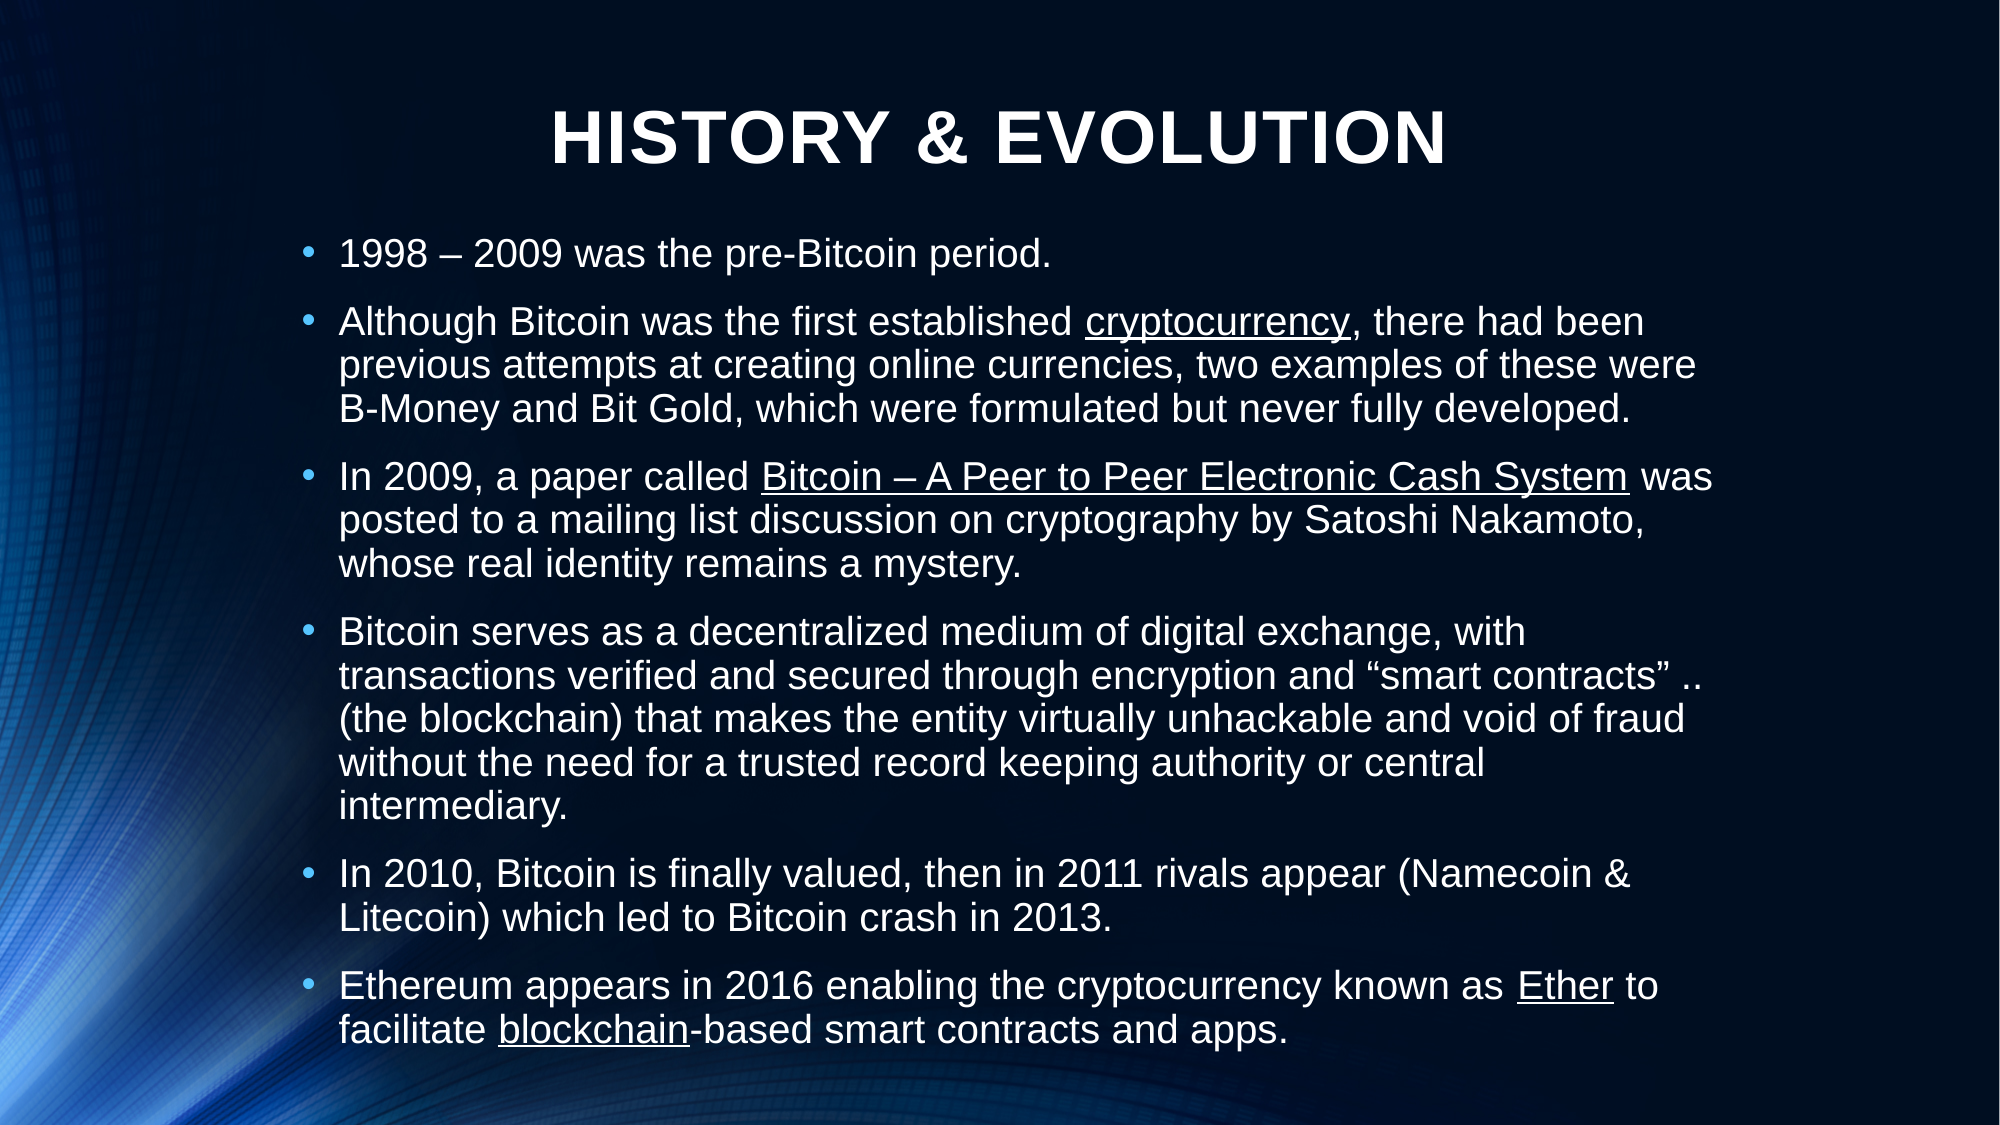

# HISTORY & EVOLUTION
1998 – 2009 was the pre-Bitcoin period.
Although Bitcoin was the first established cryptocurrency, there had been previous attempts at creating online currencies, two examples of these were B-Money and Bit Gold, which were formulated but never fully developed.
In 2009, a paper called Bitcoin – A Peer to Peer Electronic Cash System was posted to a mailing list discussion on cryptography by Satoshi Nakamoto, whose real identity remains a mystery.
Bitcoin serves as a decentralized medium of digital exchange, with transactions verified and secured through encryption and “smart contracts” .. (the blockchain) that makes the entity virtually unhackable and void of fraud without the need for a trusted record keeping authority or central intermediary.
In 2010, Bitcoin is finally valued, then in 2011 rivals appear (Namecoin & Litecoin) which led to Bitcoin crash in 2013.
Ethereum appears in 2016 enabling the cryptocurrency known as Ether to facilitate blockchain-based smart contracts and apps.